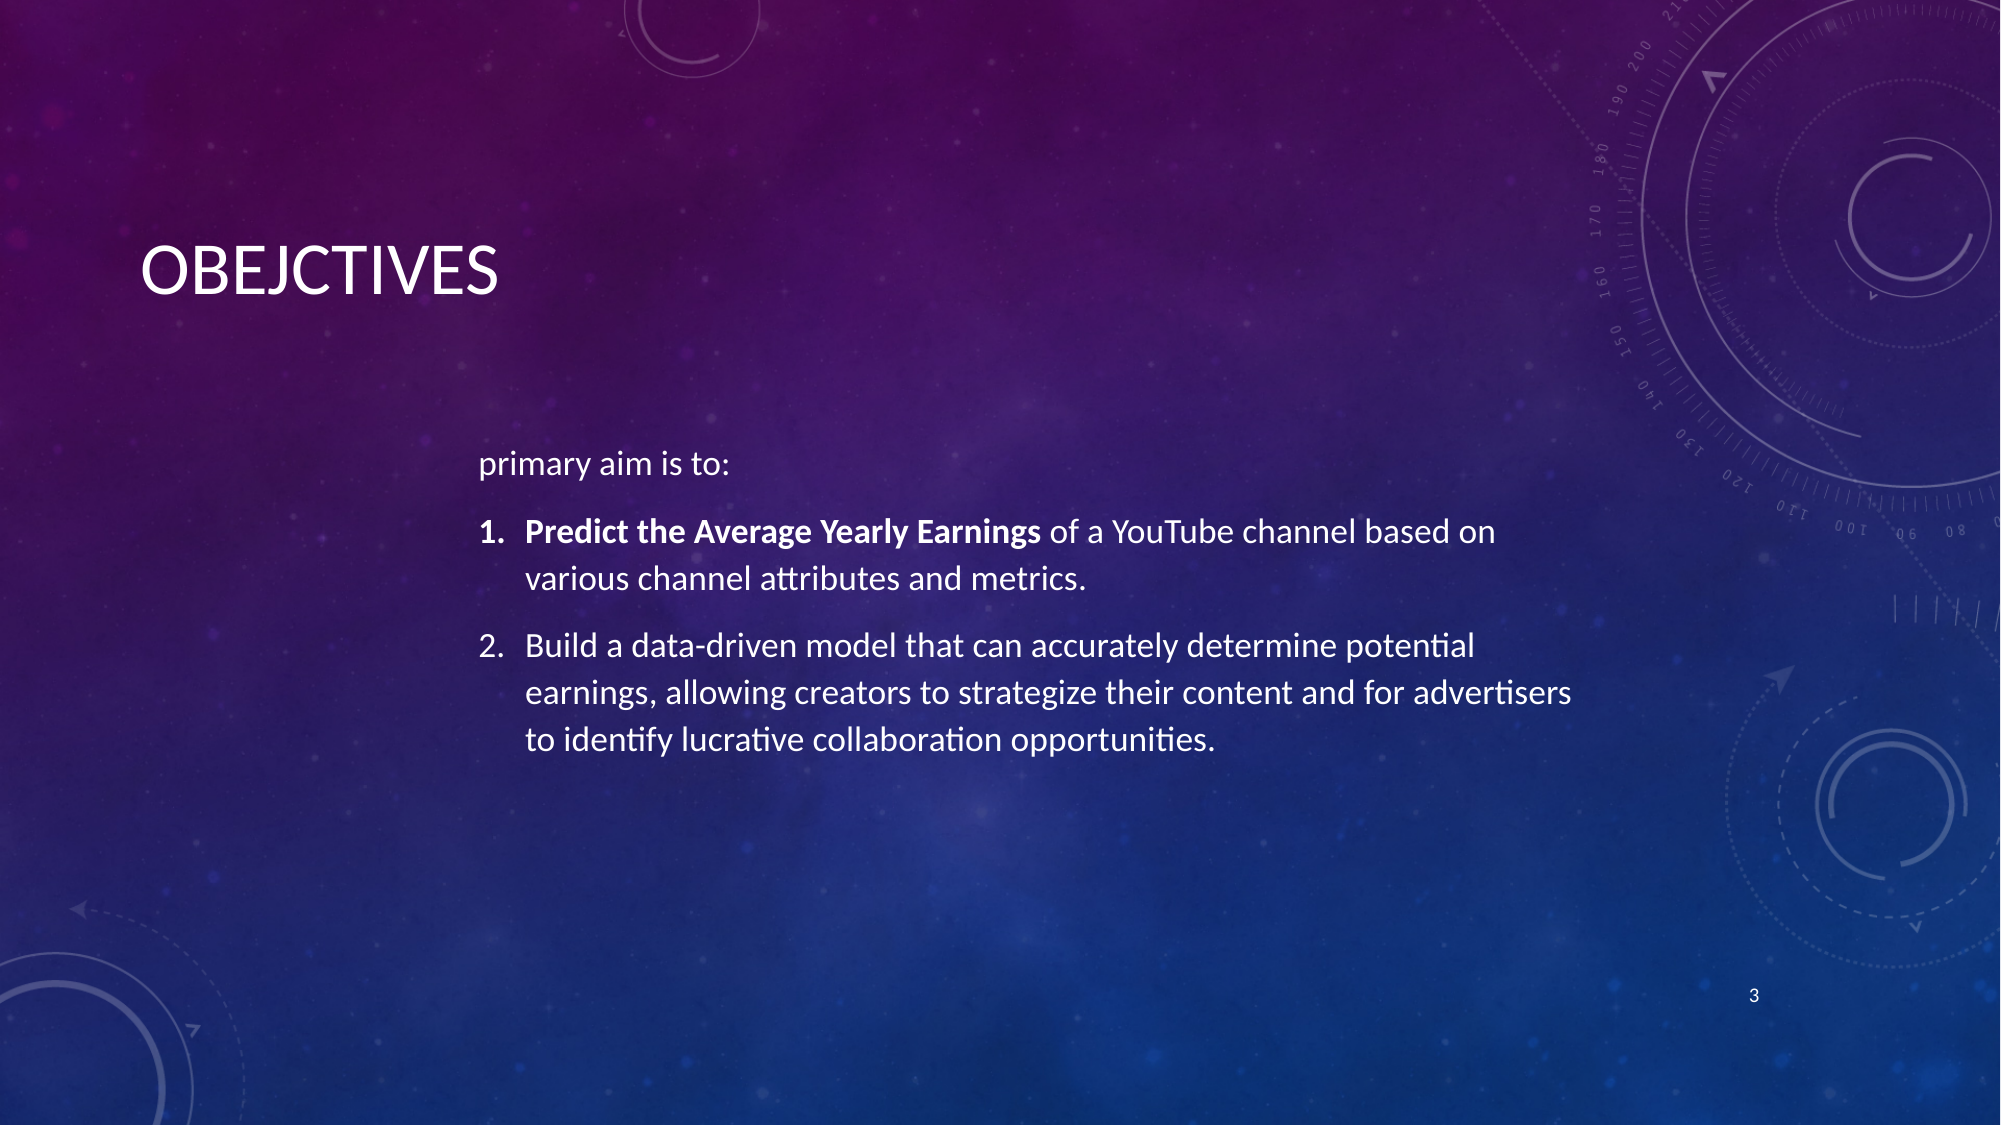

# Obejctives
primary aim is to:
Predict the Average Yearly Earnings of a YouTube channel based on various channel attributes and metrics.
Build a data-driven model that can accurately determine potential earnings, allowing creators to strategize their content and for advertisers to identify lucrative collaboration opportunities.

3